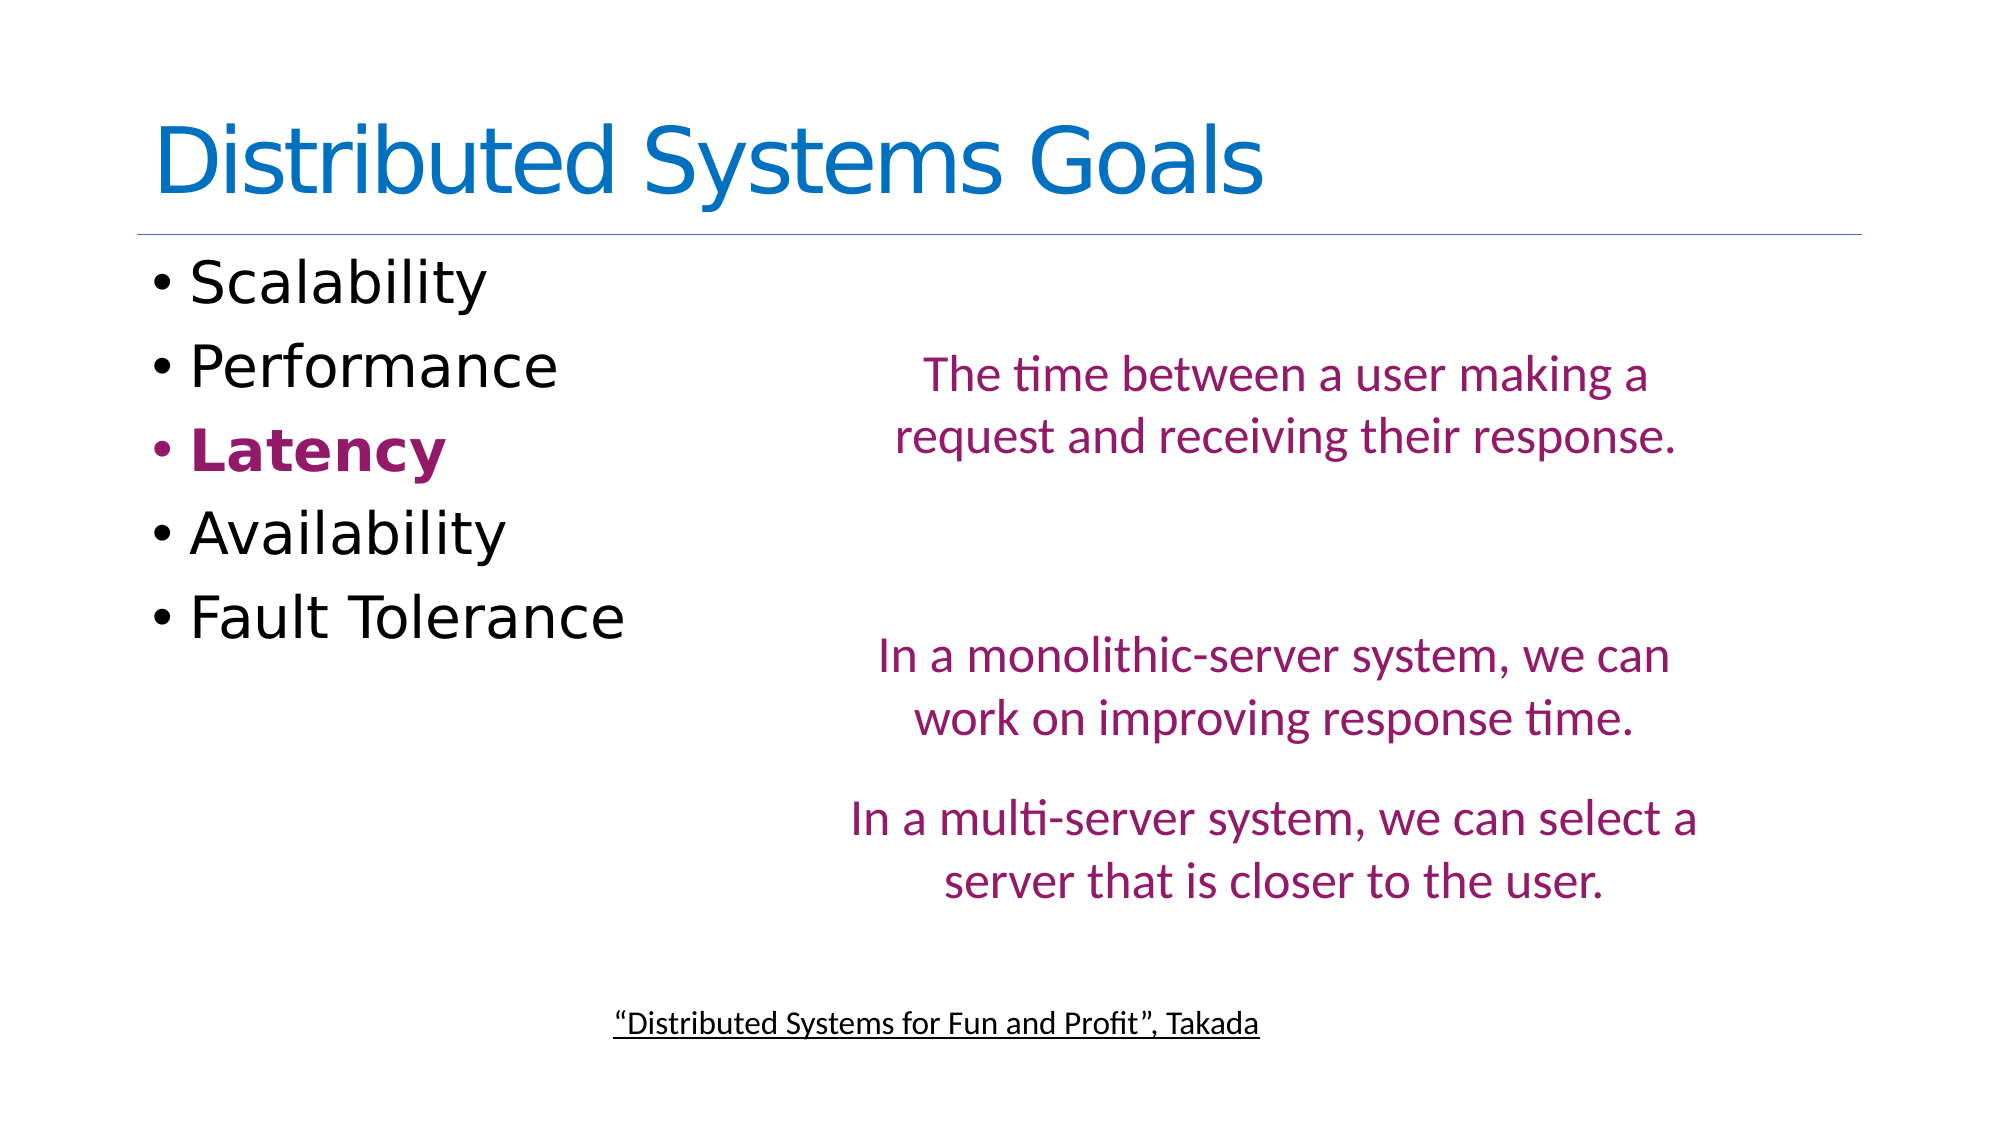

# Distributed Systems Goals
Scalability
Performance
Latency
Availability
Fault Tolerance
The time between a user making a request and receiving their response.
In a monolithic-server system, we can work on improving response time.
In a multi-server system, we can select a server that is closer to the user.
“Distributed Systems for Fun and Profit”, Takada